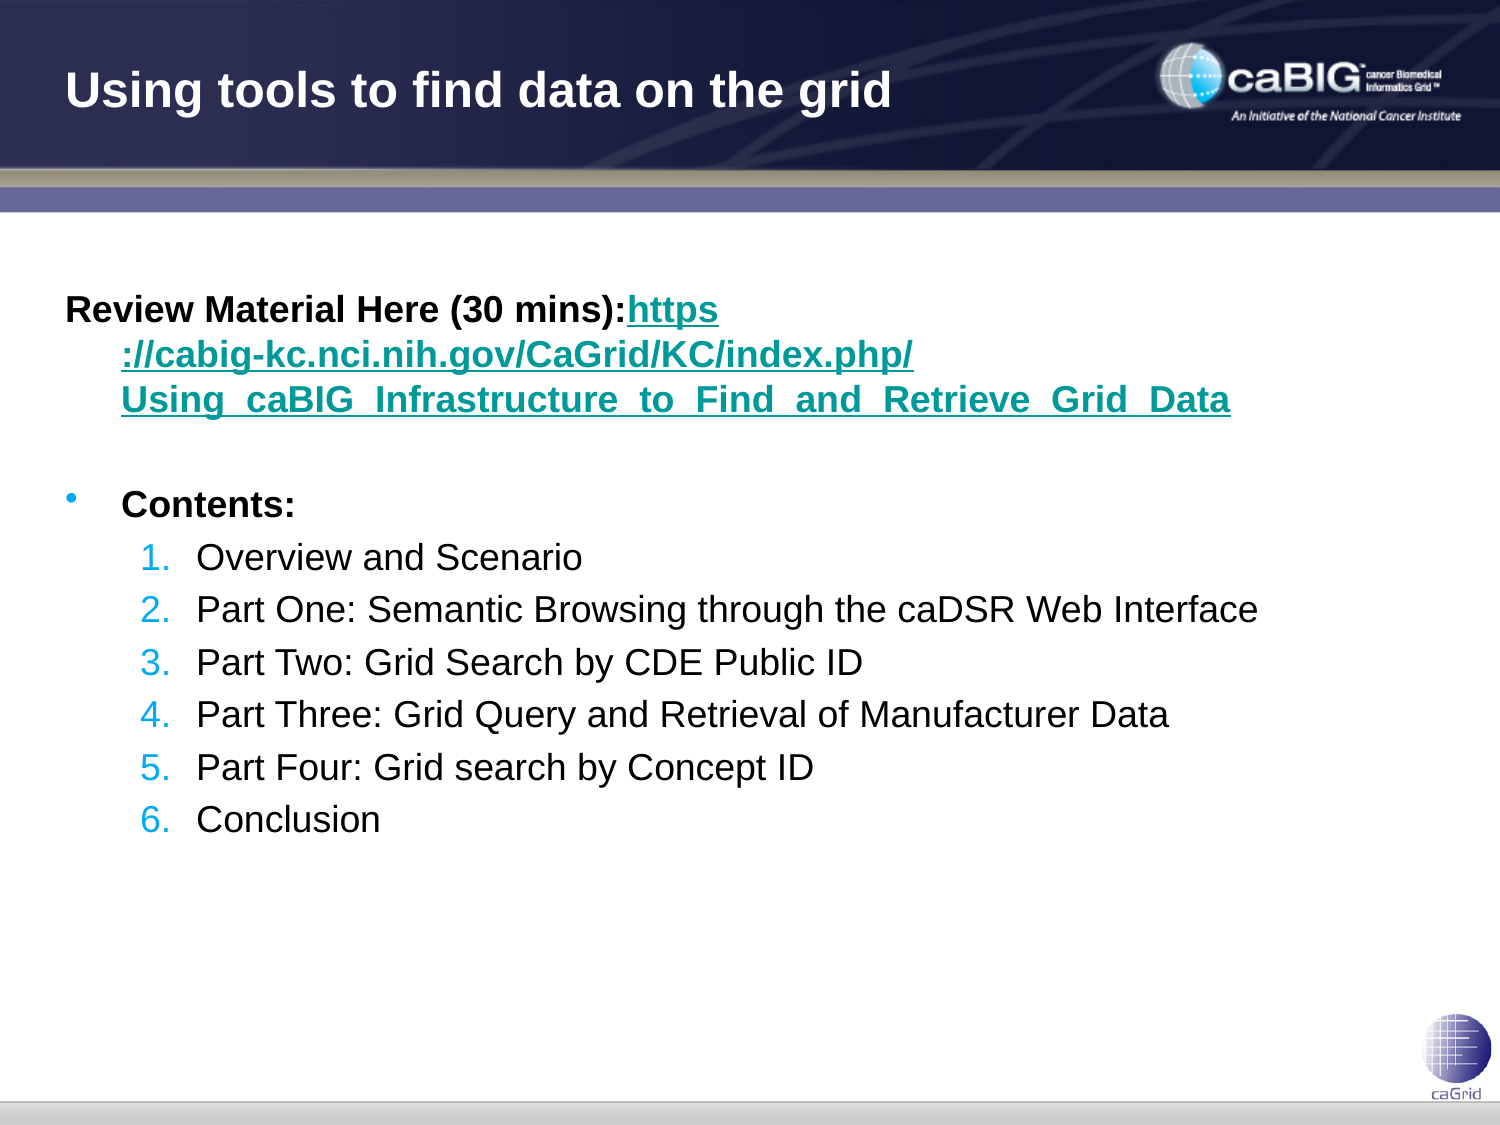

# Using tools to find data on the grid

Review Material Here (30 mins):https://cabig-kc.nci.nih.gov/CaGrid/KC/index.php/Using_caBIG_Infrastructure_to_Find_and_Retrieve_Grid_Data

Contents:
Overview and Scenario
Part One: Semantic Browsing through the caDSR Web Interface
Part Two: Grid Search by CDE Public ID
Part Three: Grid Query and Retrieval of Manufacturer Data
Part Four: Grid search by Concept ID
Conclusion